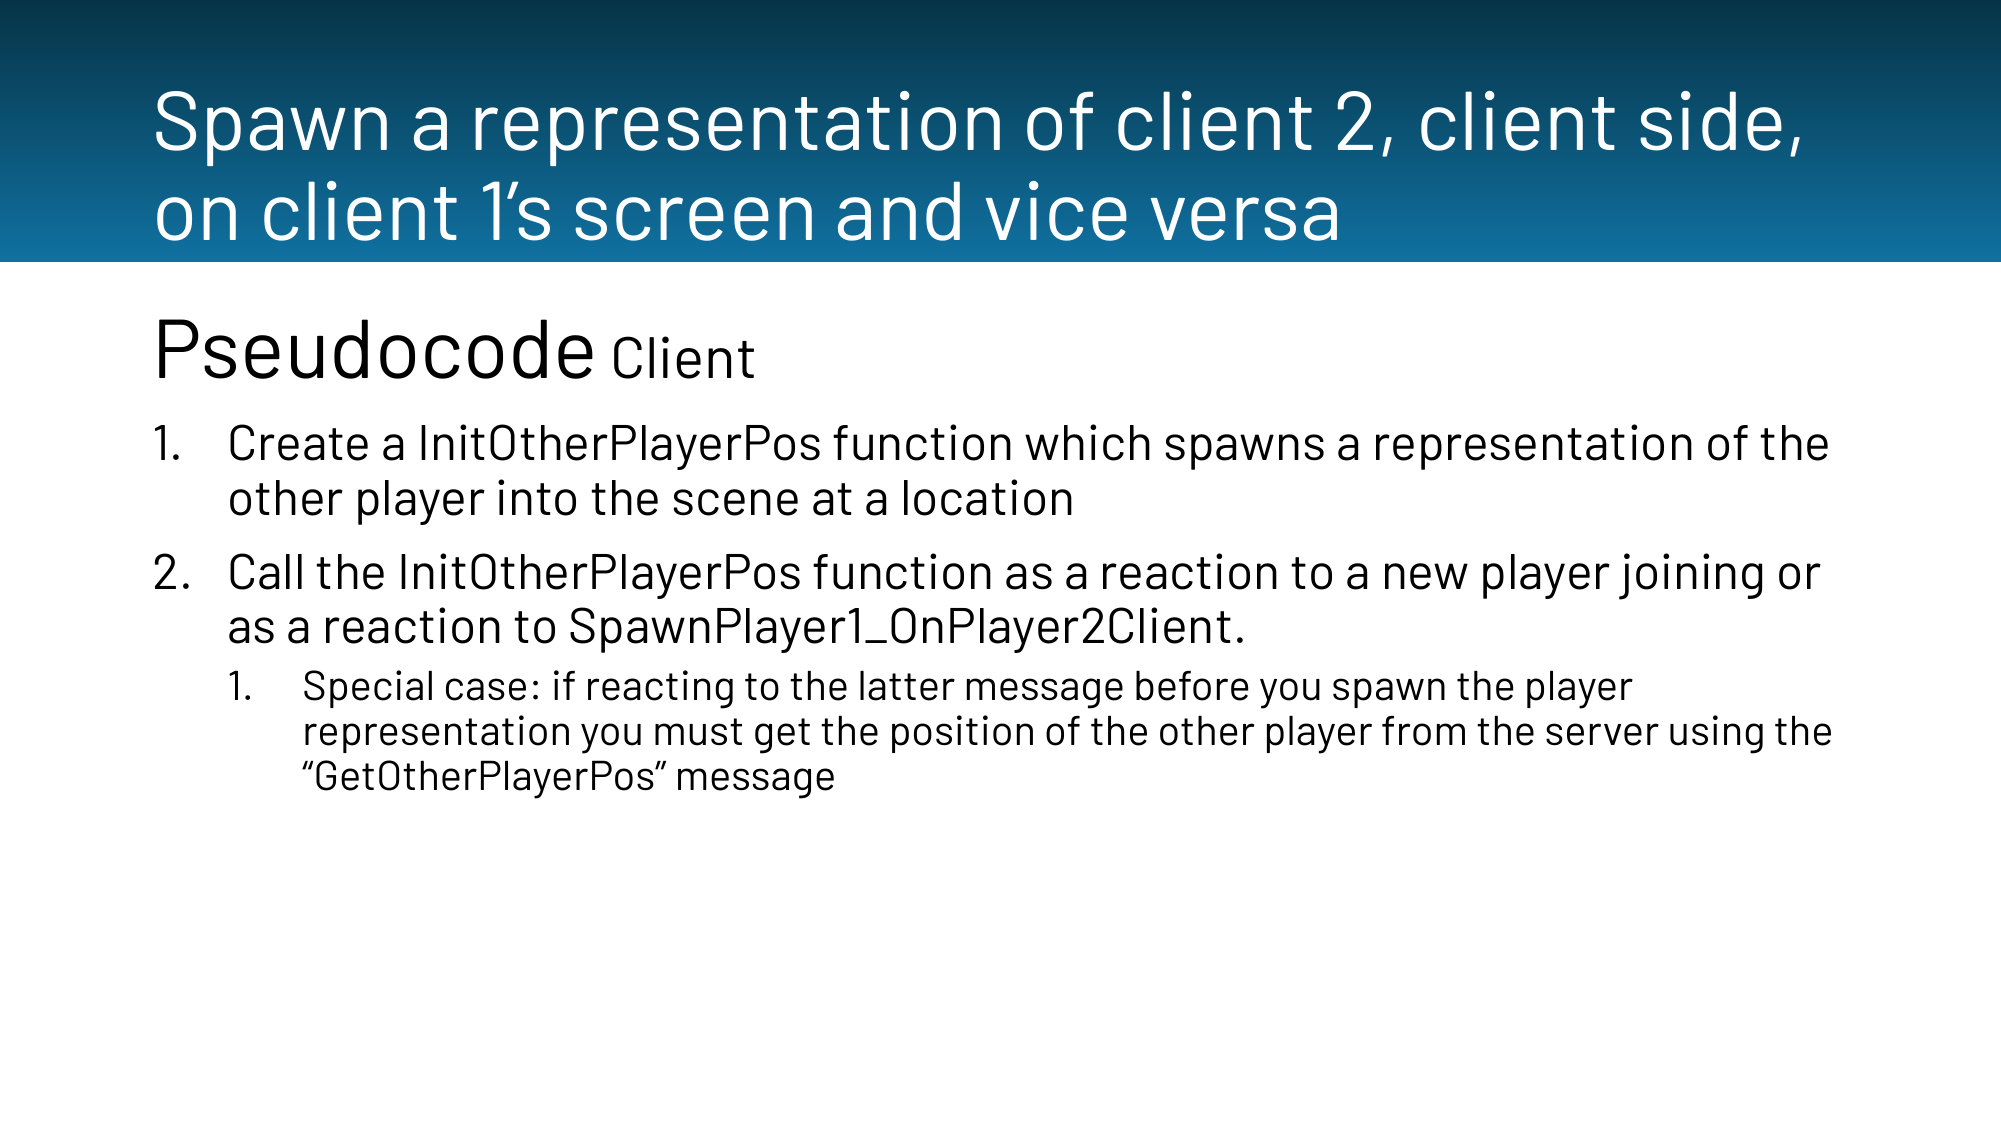

# Spawn a representation of client 2, client side, on client 1’s screen and vice versa
Pseudocode Client
Create a InitOtherPlayerPos function which spawns a representation of the other player into the scene at a location
Call the InitOtherPlayerPos function as a reaction to a new player joining or as a reaction to SpawnPlayer1_OnPlayer2Client.
Special case: if reacting to the latter message before you spawn the player representation you must get the position of the other player from the server using the “GetOtherPlayerPos” message